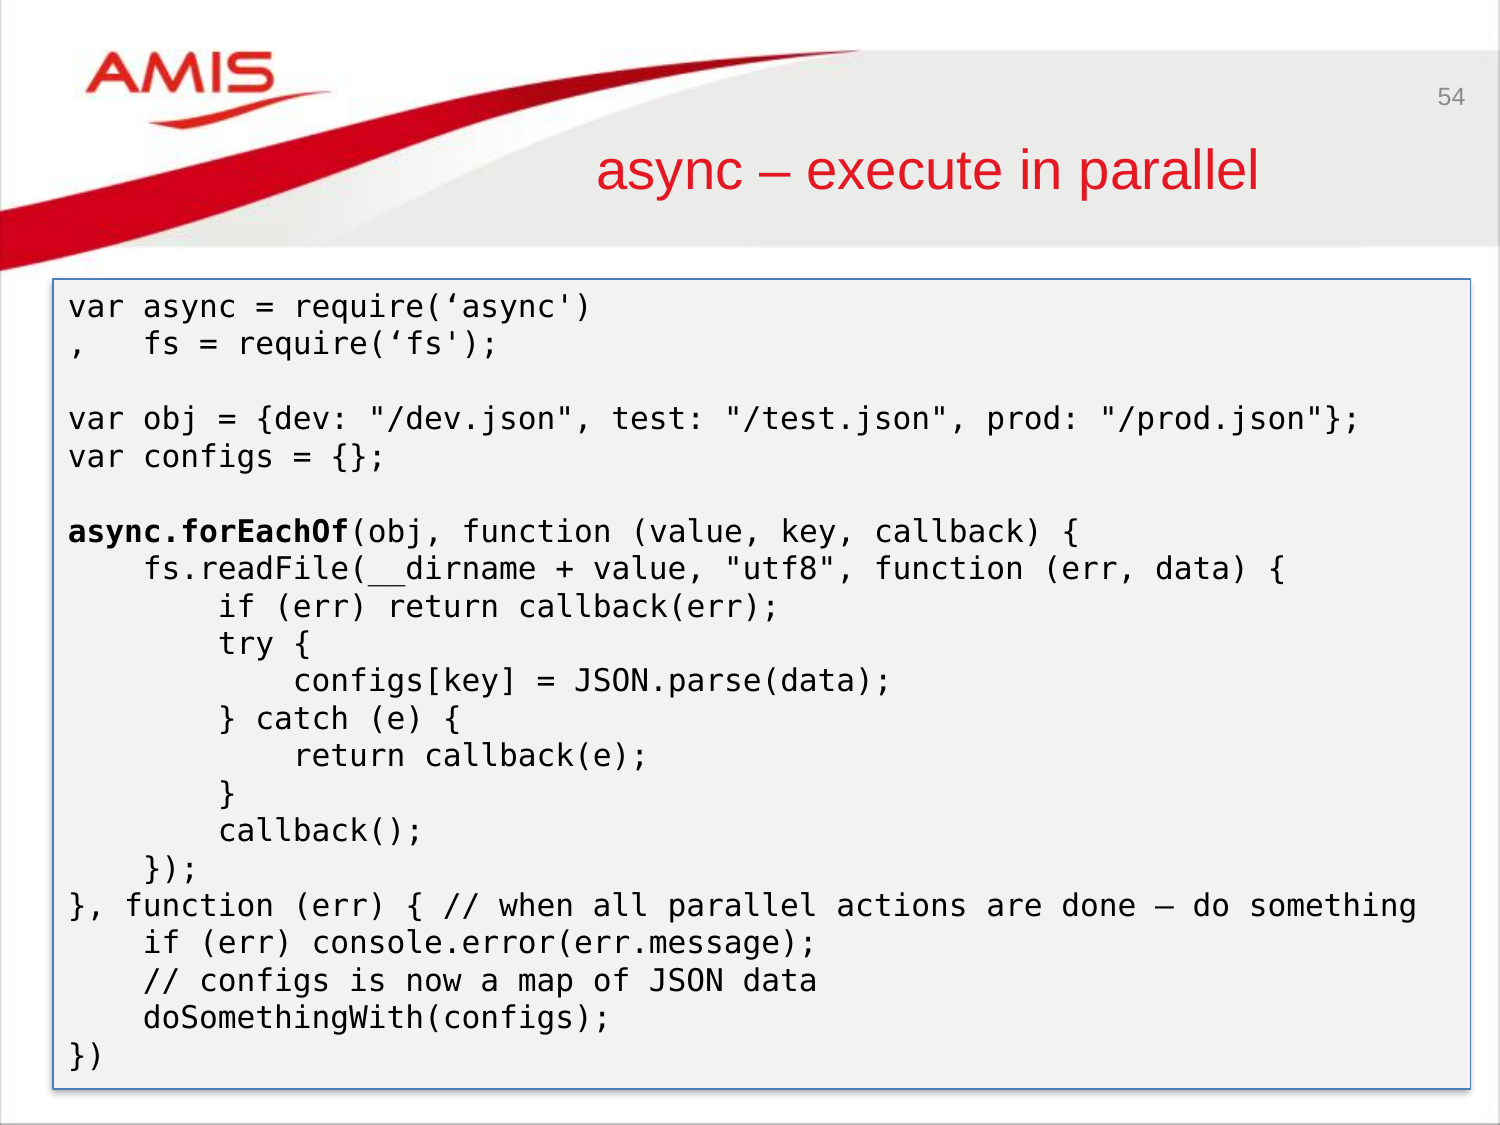

54
# async – execute in parallel

var async = require(‘async')
,   fs = require(‘fs');
var obj = {dev: "/dev.json", test: "/test.json", prod: "/prod.json"};
var configs = {};

async.forEachOf(obj, function (value, key, callback) {
    fs.readFile(__dirname + value, "utf8", function (err, data) {
        if (err) return callback(err);
        try {
            configs[key] = JSON.parse(data);
        } catch (e) {
            return callback(e);
        }
        callback();
    });
}, function (err) { // when all parallel actions are done – do something
    if (err) console.error(err.message);
    // configs is now a map of JSON data
    doSomethingWith(configs);
})